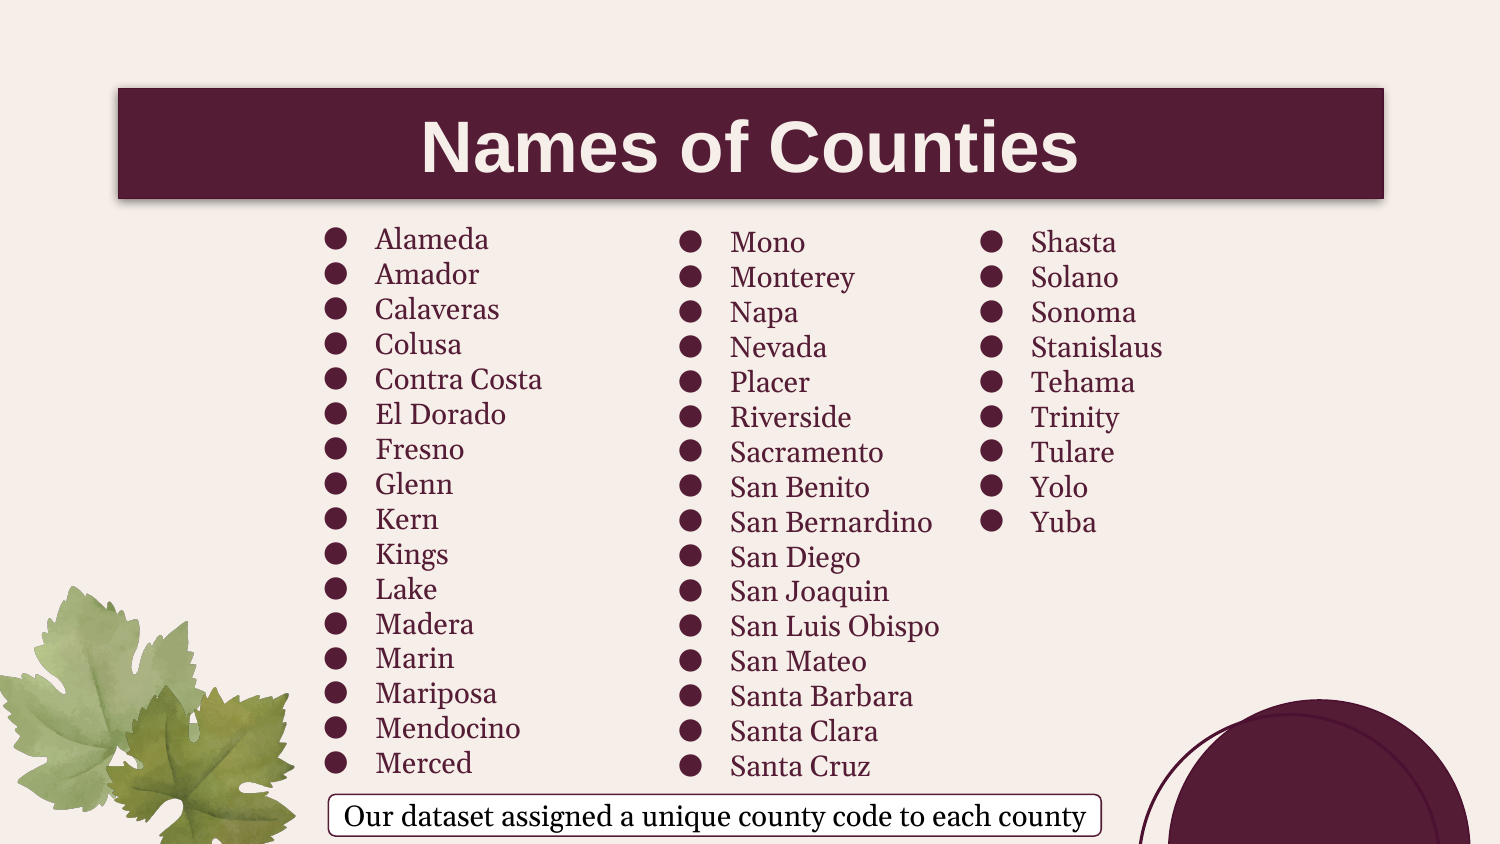

# Names of Counties
Alameda
Amador
Calaveras
Colusa
Contra Costa
El Dorado
Fresno
Glenn
Kern
Kings
Lake
Madera
Marin
Mariposa
Mendocino
Merced
Mono
Monterey
Napa
Nevada
Placer
Riverside
Sacramento
San Benito
San Bernardino
San Diego
San Joaquin
San Luis Obispo
San Mateo
Santa Barbara
Santa Clara
Santa Cruz
Shasta
Solano
Sonoma
Stanislaus
Tehama
Trinity
Tulare
Yolo
Yuba

Our dataset assigned a unique county code to each county